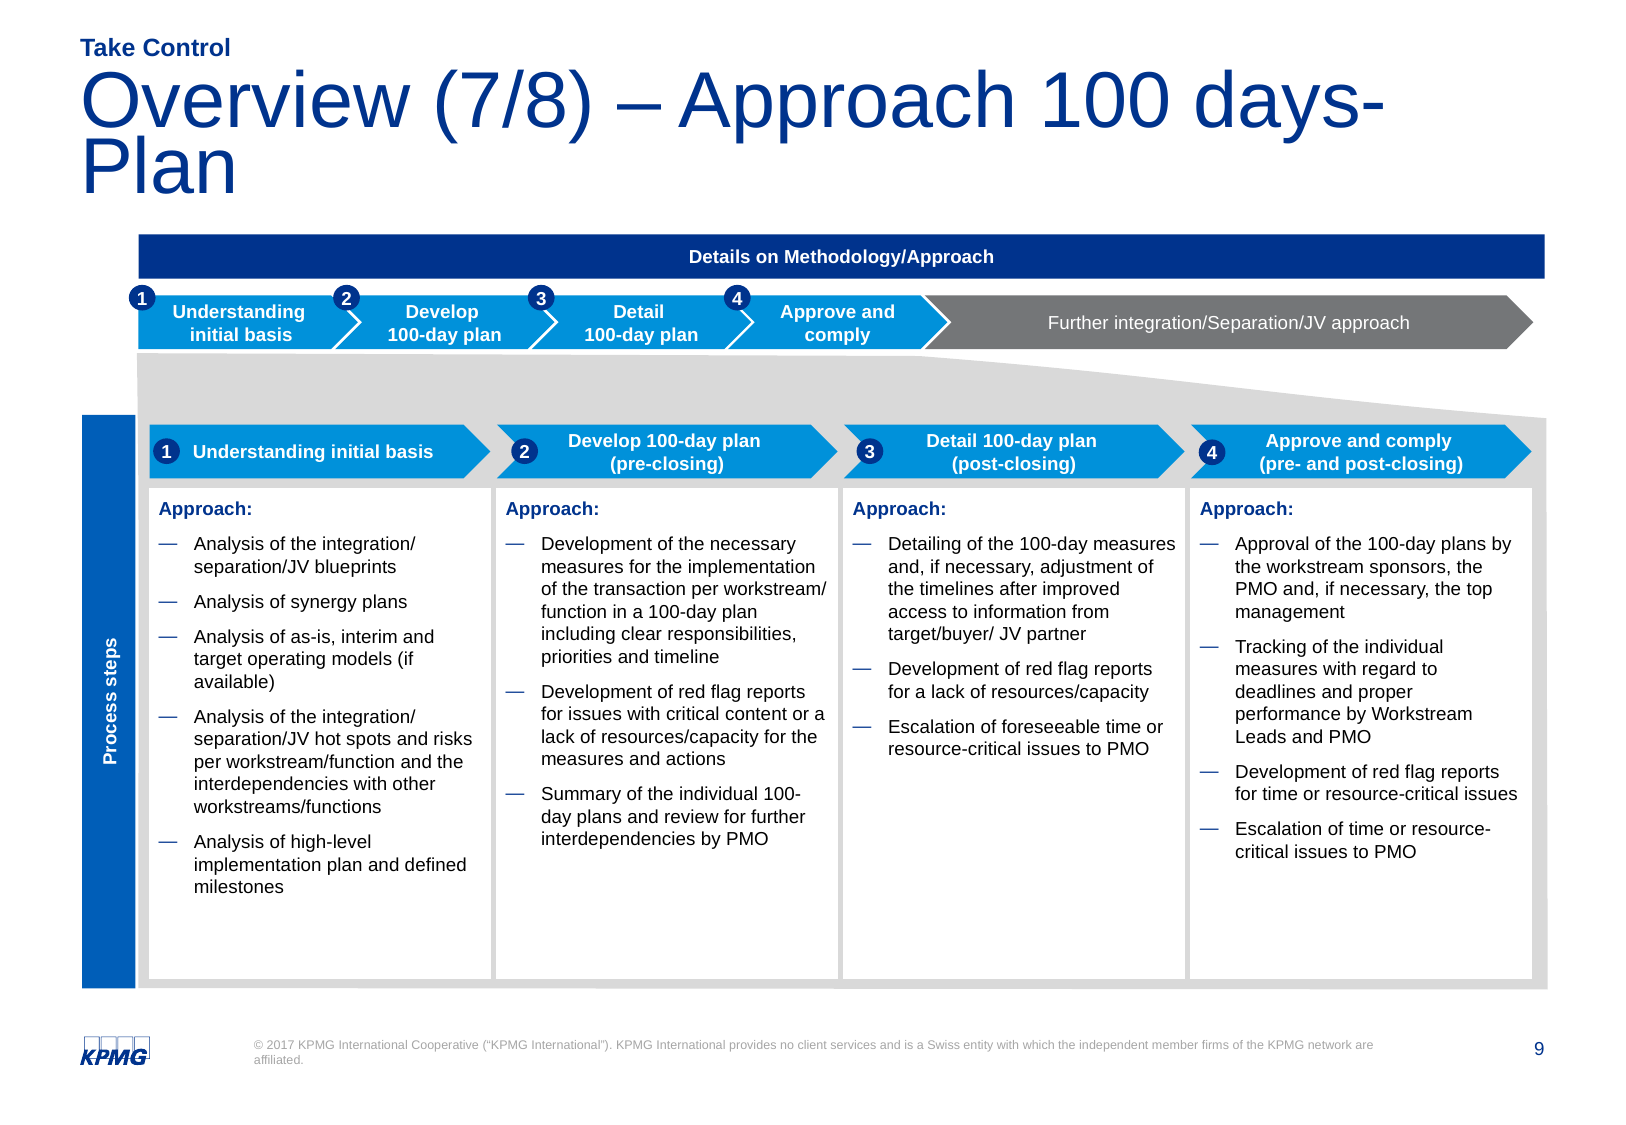

Take Control
# Overview (7/8) – Approach 100 days-Plan
Details on Methodology/Approach
1
2
3
4
Understanding
initial basis
Develop
100-day plan
Detail
100-day plan
Approve and comply
Further integration/Separation/JV approach

Understanding initial basis
Approach:
Analysis of the integration/ separation/JV blueprints
Analysis of synergy plans
Analysis of as-is, interim and target operating models (if available)
Analysis of the integration/ separation/JV hot spots and risks per workstream/function and the interdependencies with other workstreams/functions
Analysis of high-level implementation plan and defined milestones

Develop 100-day plan
(pre-closing)
Approach:
Development of the necessary measures for the implementation of the transaction per workstream/ function in a 100-day plan including clear responsibilities, priorities and timeline
Development of red flag reports for issues with critical content or a lack of resources/capacity for the measures and actions
Summary of the individual 100-day plans and review for further interdependencies by PMO

Detail 100-day plan
(post-closing)
Approach:
Detailing of the 100-day measures and, if necessary, adjustment of the timelines after improved access to information from target/buyer/ JV partner
Development of red flag reports for a lack of resources/capacity
Escalation of foreseeable time or resource-critical issues to PMO

Approve and comply
(pre- and post-closing)
Approach:
Approval of the 100-day plans by the workstream sponsors, the PMO and, if necessary, the top management
Tracking of the individual measures with regard to deadlines and proper performance by Workstream Leads and PMO
Development of red flag reports for time or resource-critical issues
Escalation of time or resource-critical issues to PMO

1
2
3
4
Process steps